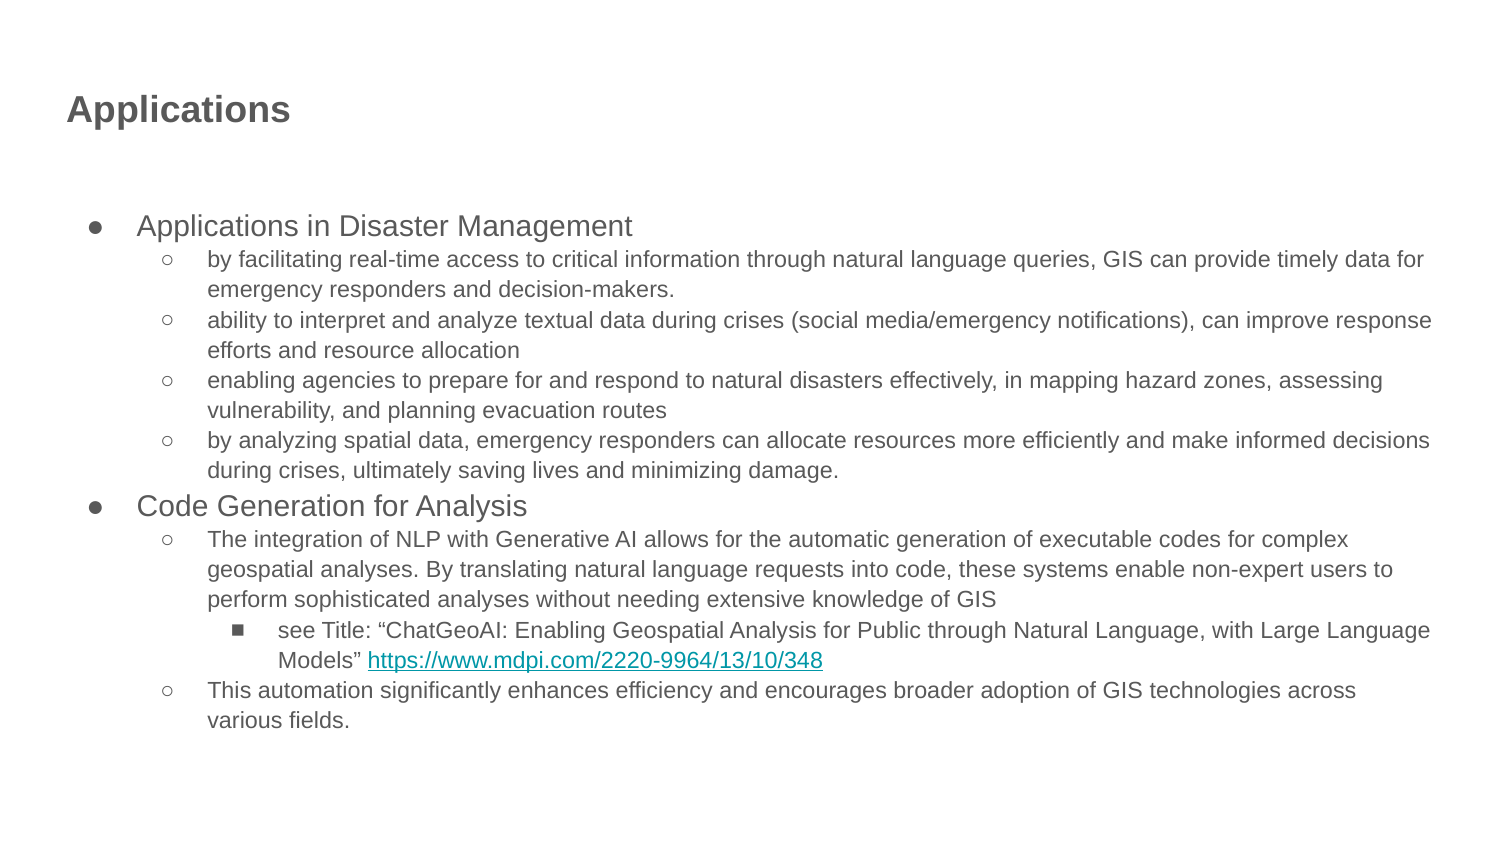

# Applications
Applications in Disaster Management
by facilitating real-time access to critical information through natural language queries, GIS can provide timely data for emergency responders and decision-makers.
ability to interpret and analyze textual data during crises (social media/emergency notifications), can improve response efforts and resource allocation
enabling agencies to prepare for and respond to natural disasters effectively, in mapping hazard zones, assessing vulnerability, and planning evacuation routes
by analyzing spatial data, emergency responders can allocate resources more efficiently and make informed decisions during crises, ultimately saving lives and minimizing damage.
Code Generation for Analysis
The integration of NLP with Generative AI allows for the automatic generation of executable codes for complex geospatial analyses. By translating natural language requests into code, these systems enable non-expert users to perform sophisticated analyses without needing extensive knowledge of GIS
see Title: “ChatGeoAI: Enabling Geospatial Analysis for Public through Natural Language, with Large Language Models” https://www.mdpi.com/2220-9964/13/10/348
This automation significantly enhances efficiency and encourages broader adoption of GIS technologies across various fields.